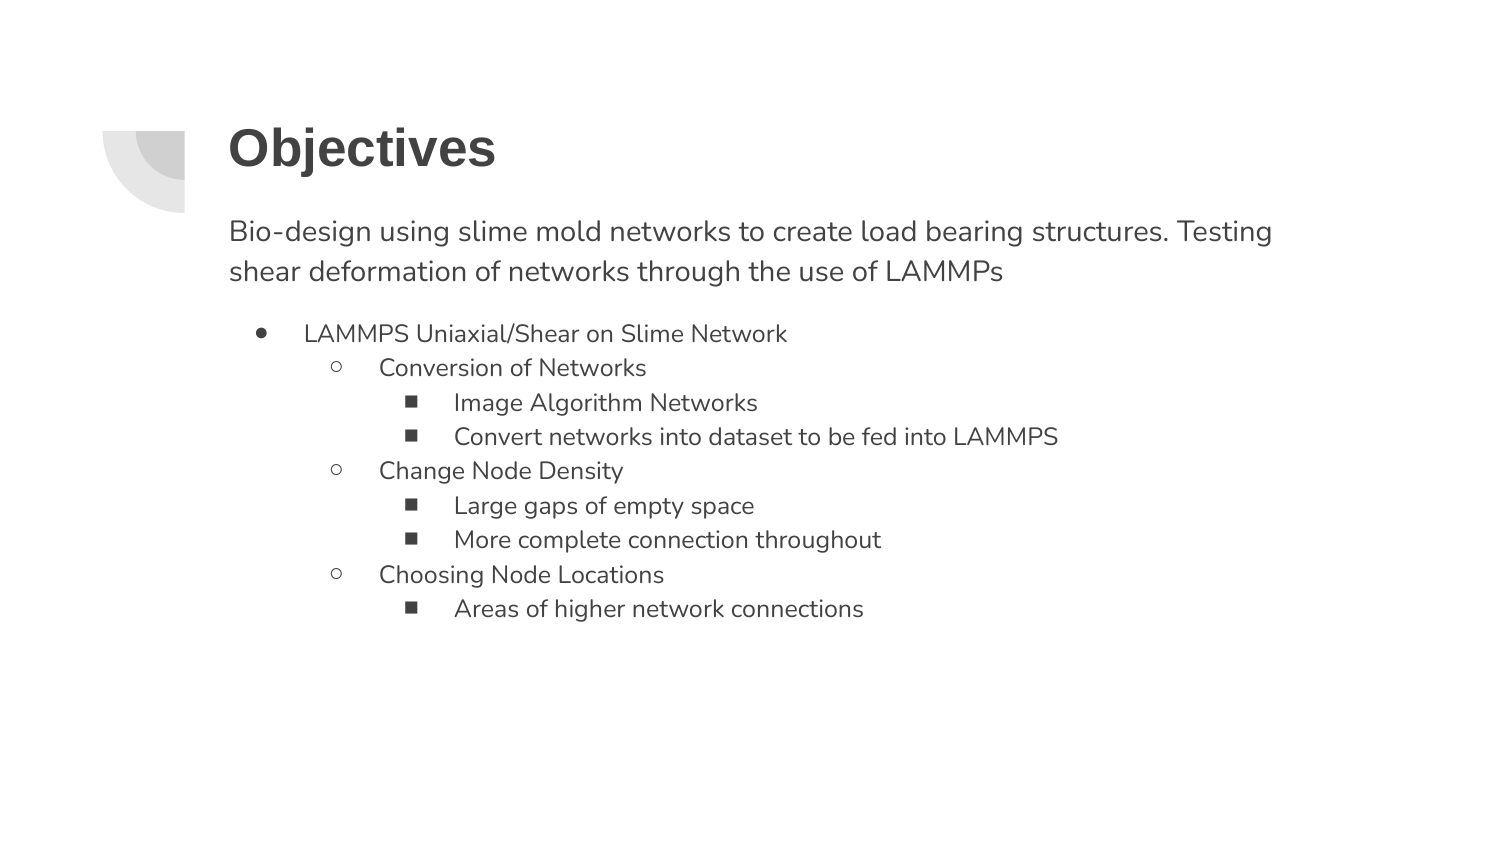

# Objectives
Bio-design using slime mold networks to create load bearing structures. Testing shear deformation of networks through the use of LAMMPs
LAMMPS Uniaxial/Shear on Slime Network
Conversion of Networks
Image Algorithm Networks
Convert networks into dataset to be fed into LAMMPS
Change Node Density
Large gaps of empty space
More complete connection throughout
Choosing Node Locations
Areas of higher network connections